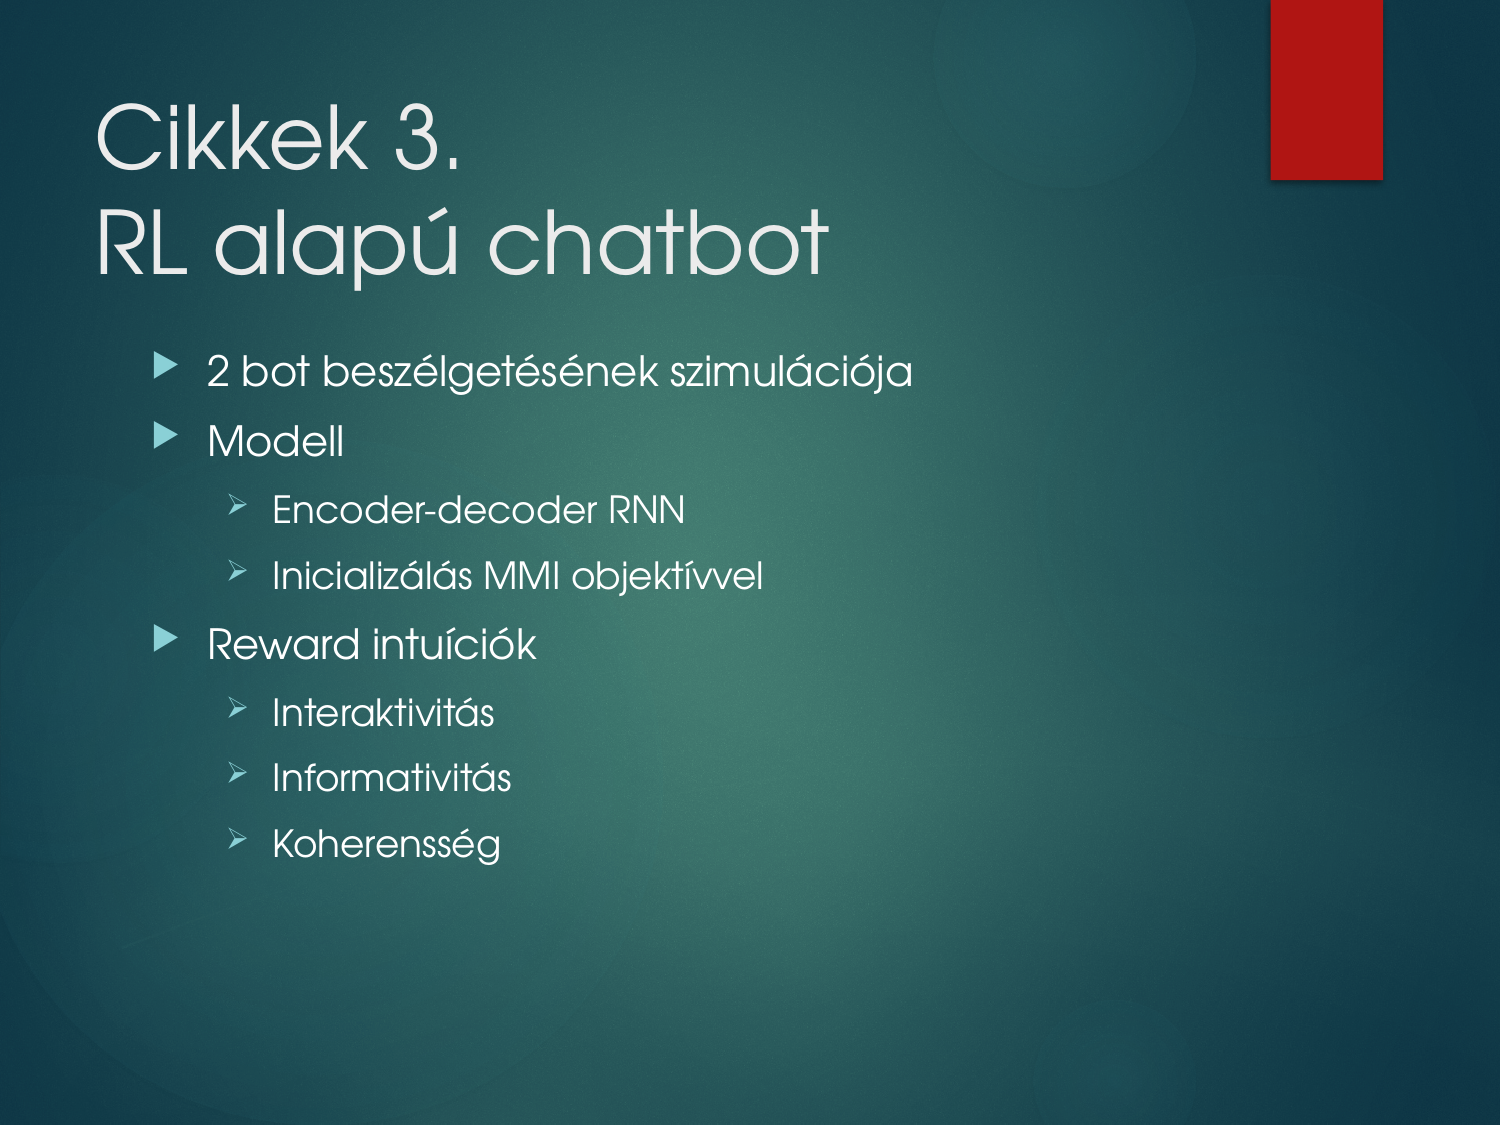

# Cikkek 3. RL alapú chatbot
2 bot beszélgetésének szimulációja
Modell
Encoder-decoder RNN
Inicializálás MMI objektívvel
Reward intuíciók
Interaktivitás
Informativitás
Koherensség